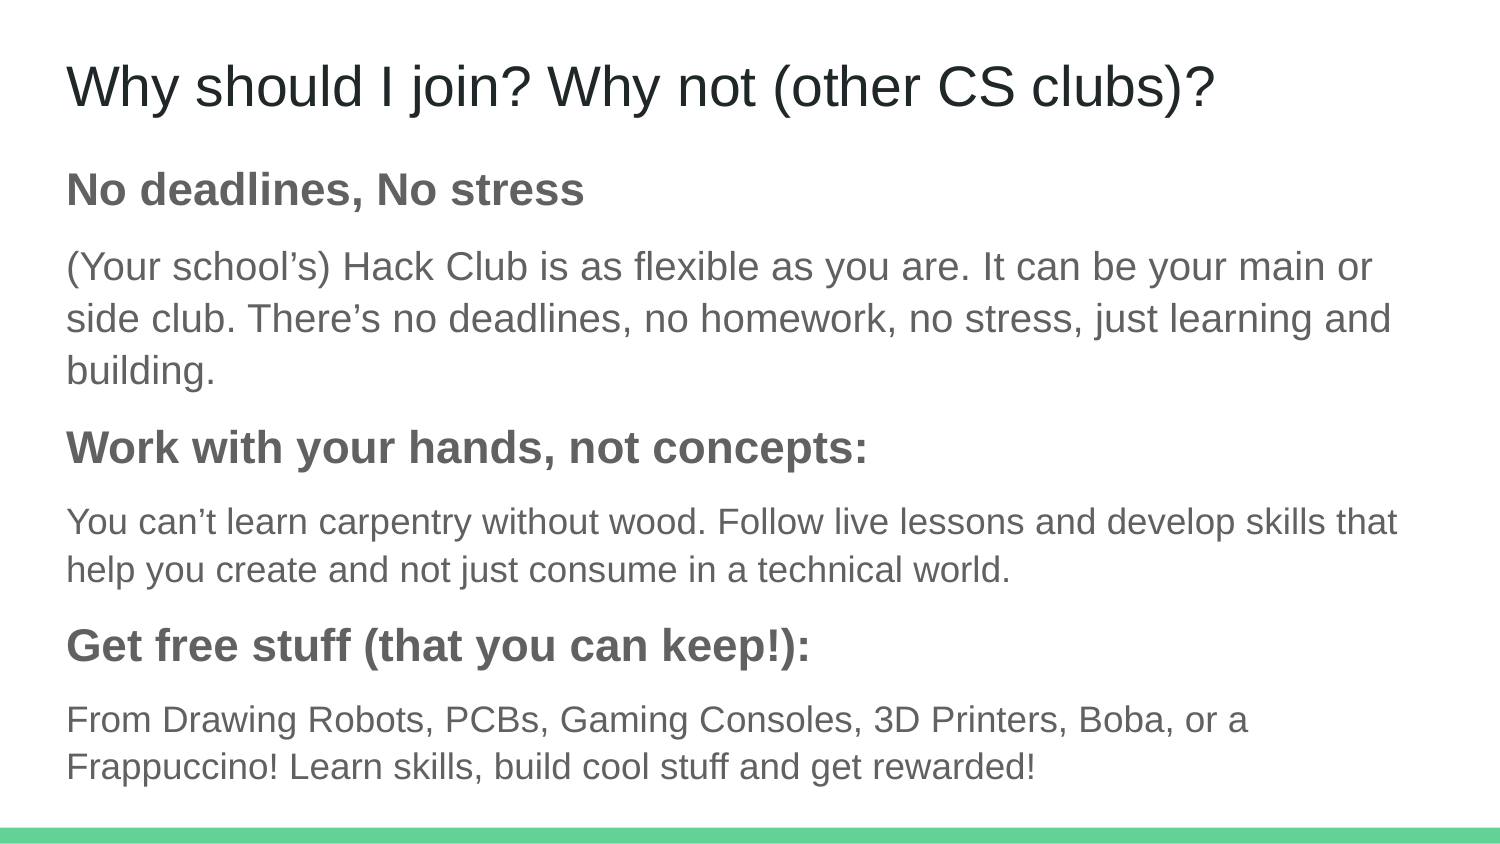

# Why should I join? Why not (other CS clubs)?
No deadlines, No stress
(Your school’s) Hack Club is as flexible as you are. It can be your main or side club. There’s no deadlines, no homework, no stress, just learning and building.
Work with your hands, not concepts:
You can’t learn carpentry without wood. Follow live lessons and develop skills that help you create and not just consume in a technical world.
Get free stuff (that you can keep!):
From Drawing Robots, PCBs, Gaming Consoles, 3D Printers, Boba, or a Frappuccino! Learn skills, build cool stuff and get rewarded!